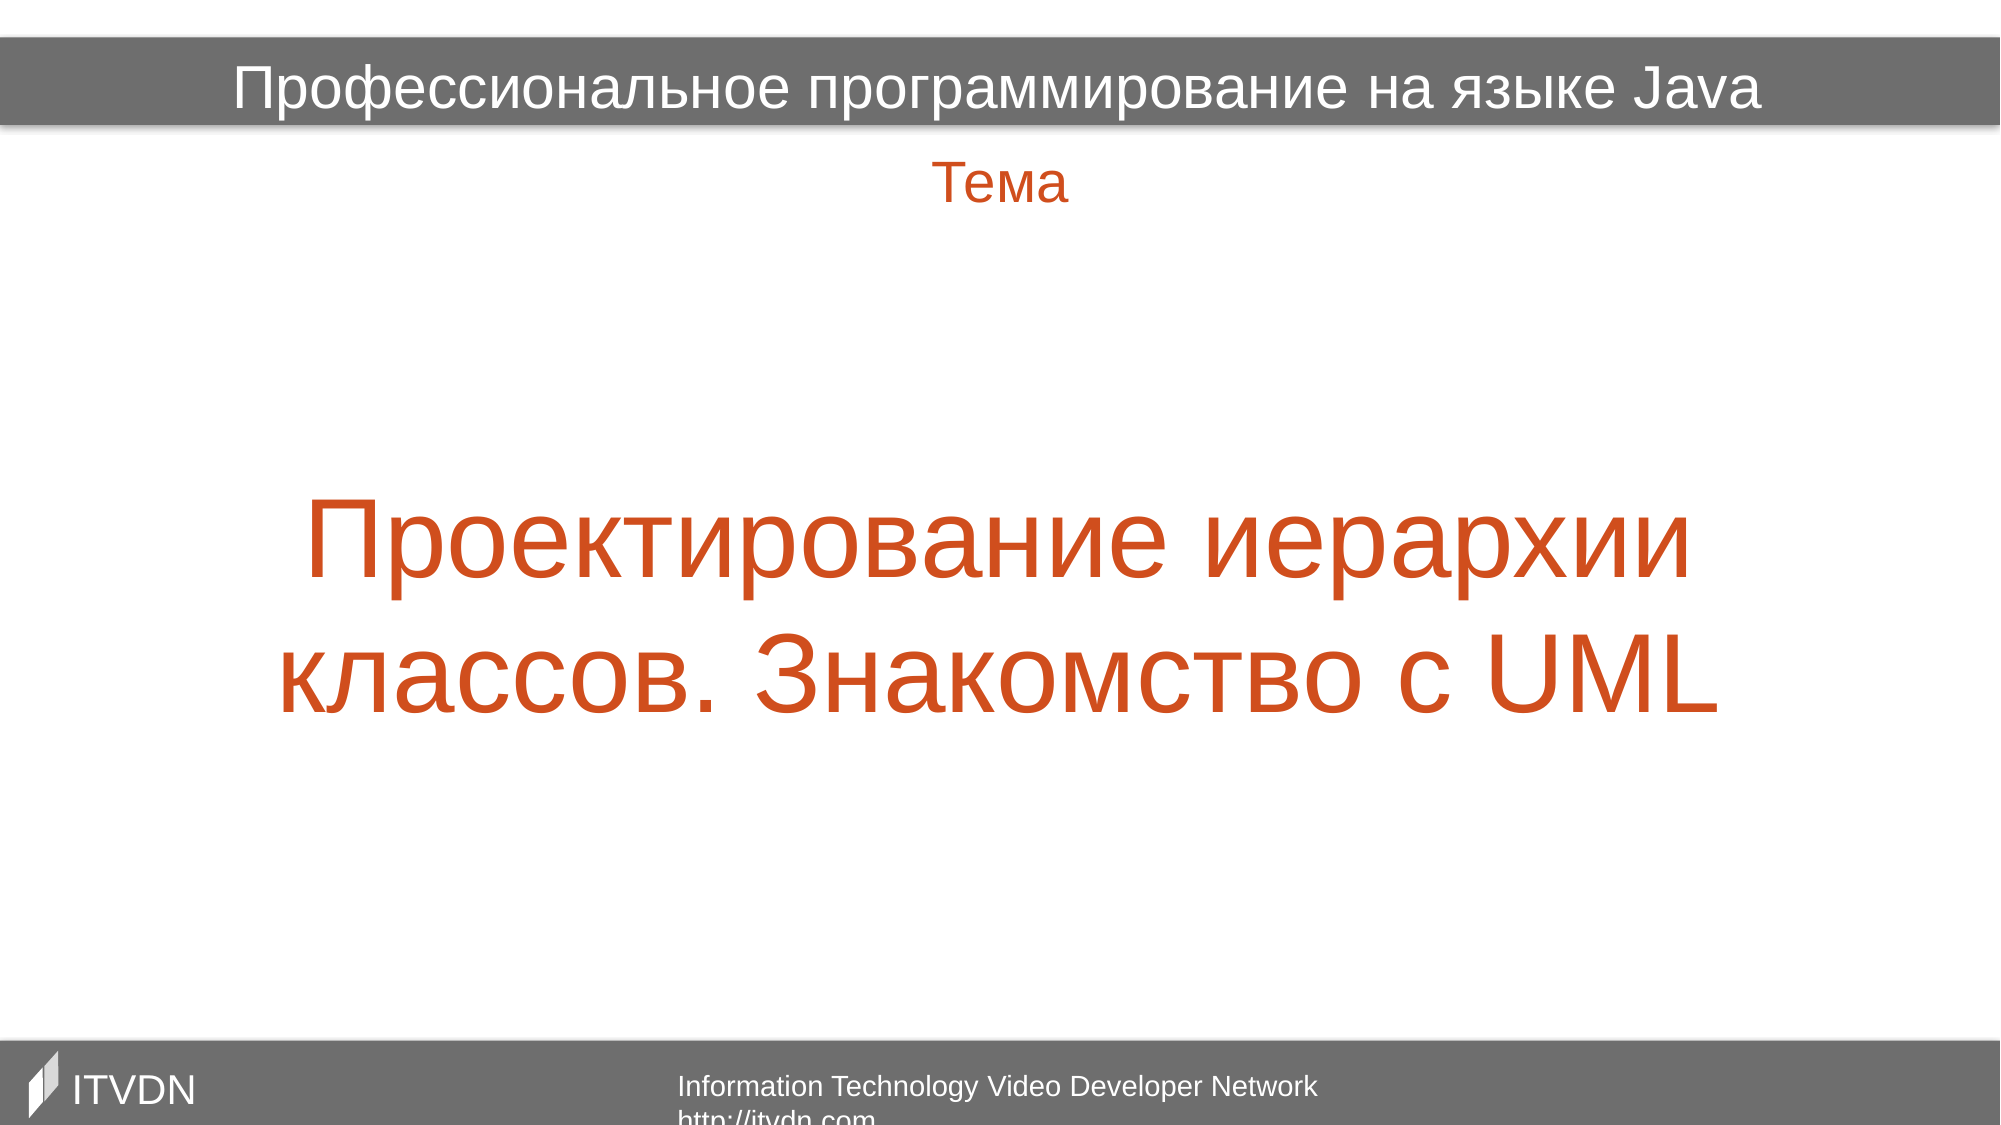

Профессиональное программирование на языке Java
Тема
Проектирование иерархии классов. Знакомство с UML

ITVDN
Information Technology Video Developer Network                                                       http://itvdn.com